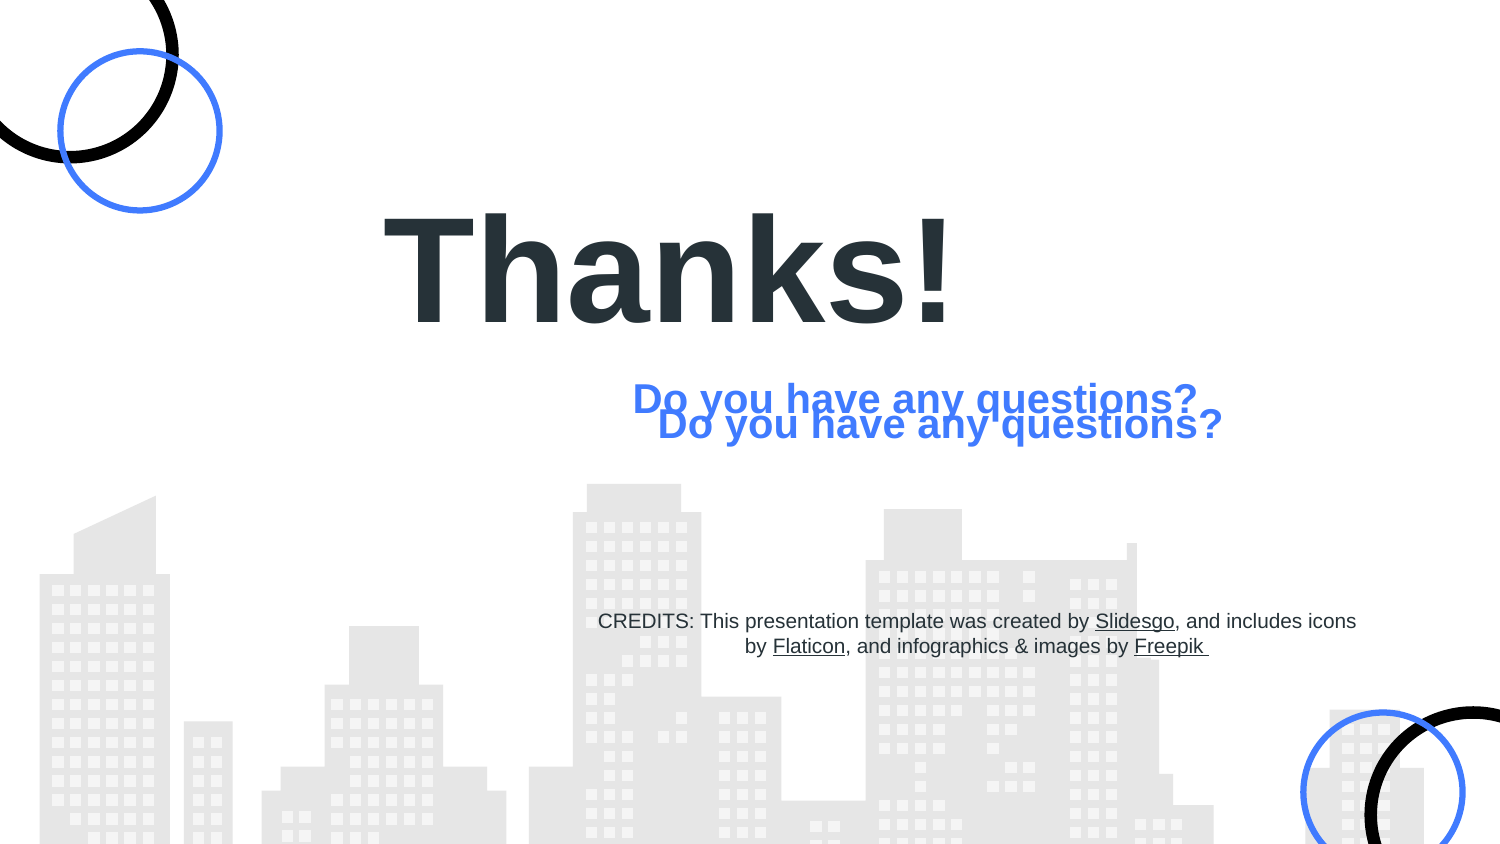

# Thanks!
Do you have any questions?

Do you have any questions?